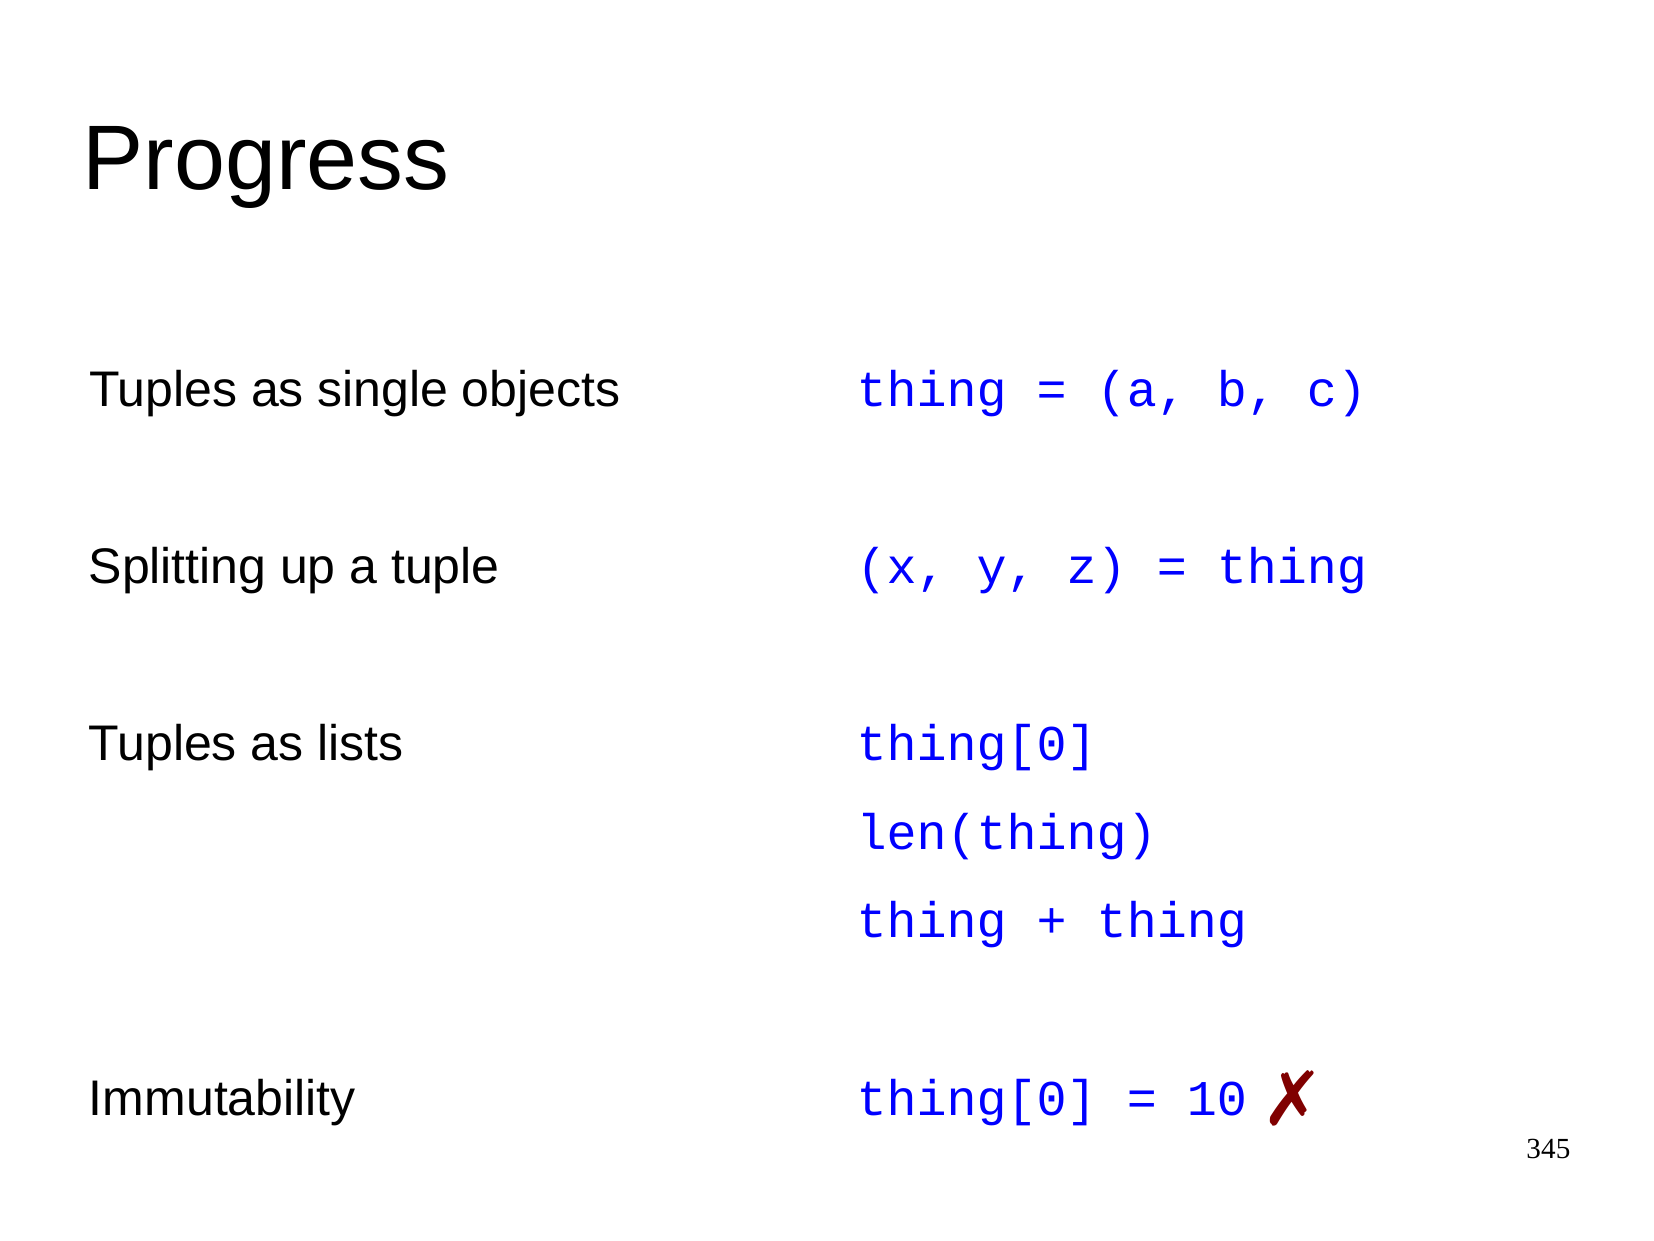

Progress
Tuples as single objects
thing = (a, b, c)
(x, y, z) = thing
Splitting up a tuple
thing[0]
Tuples as lists
len(thing)
thing + thing
✗
thing[0] = 10
Immutability
345